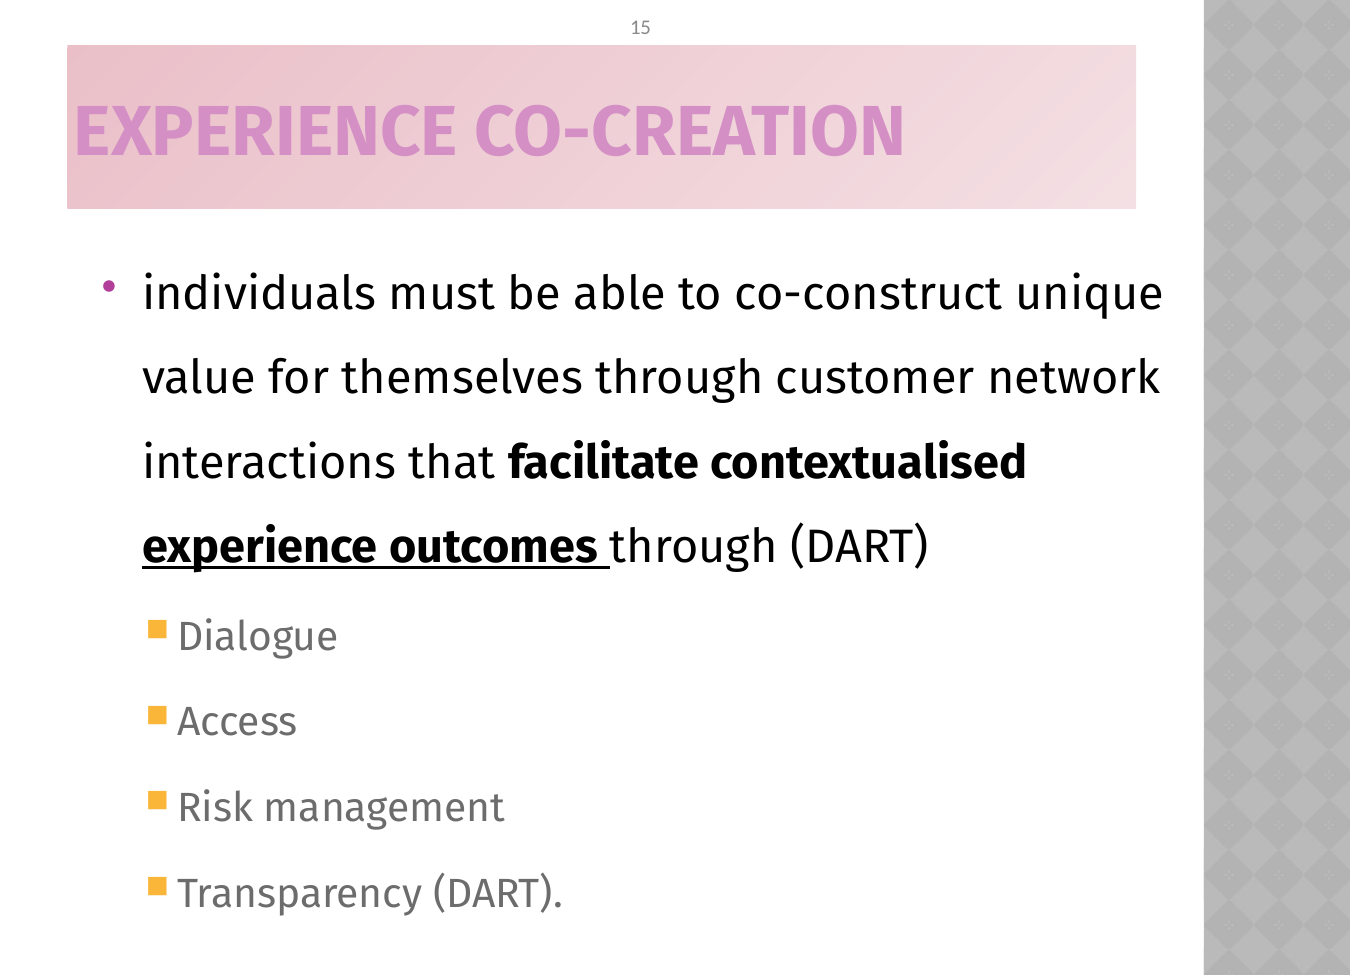

15
# Experience Co-creation
individuals must be able to co-construct unique value for themselves through customer network interactions that facilitate contextualised experience outcomes through (DART)
Dialogue
Access
Risk management
Transparency (DART).